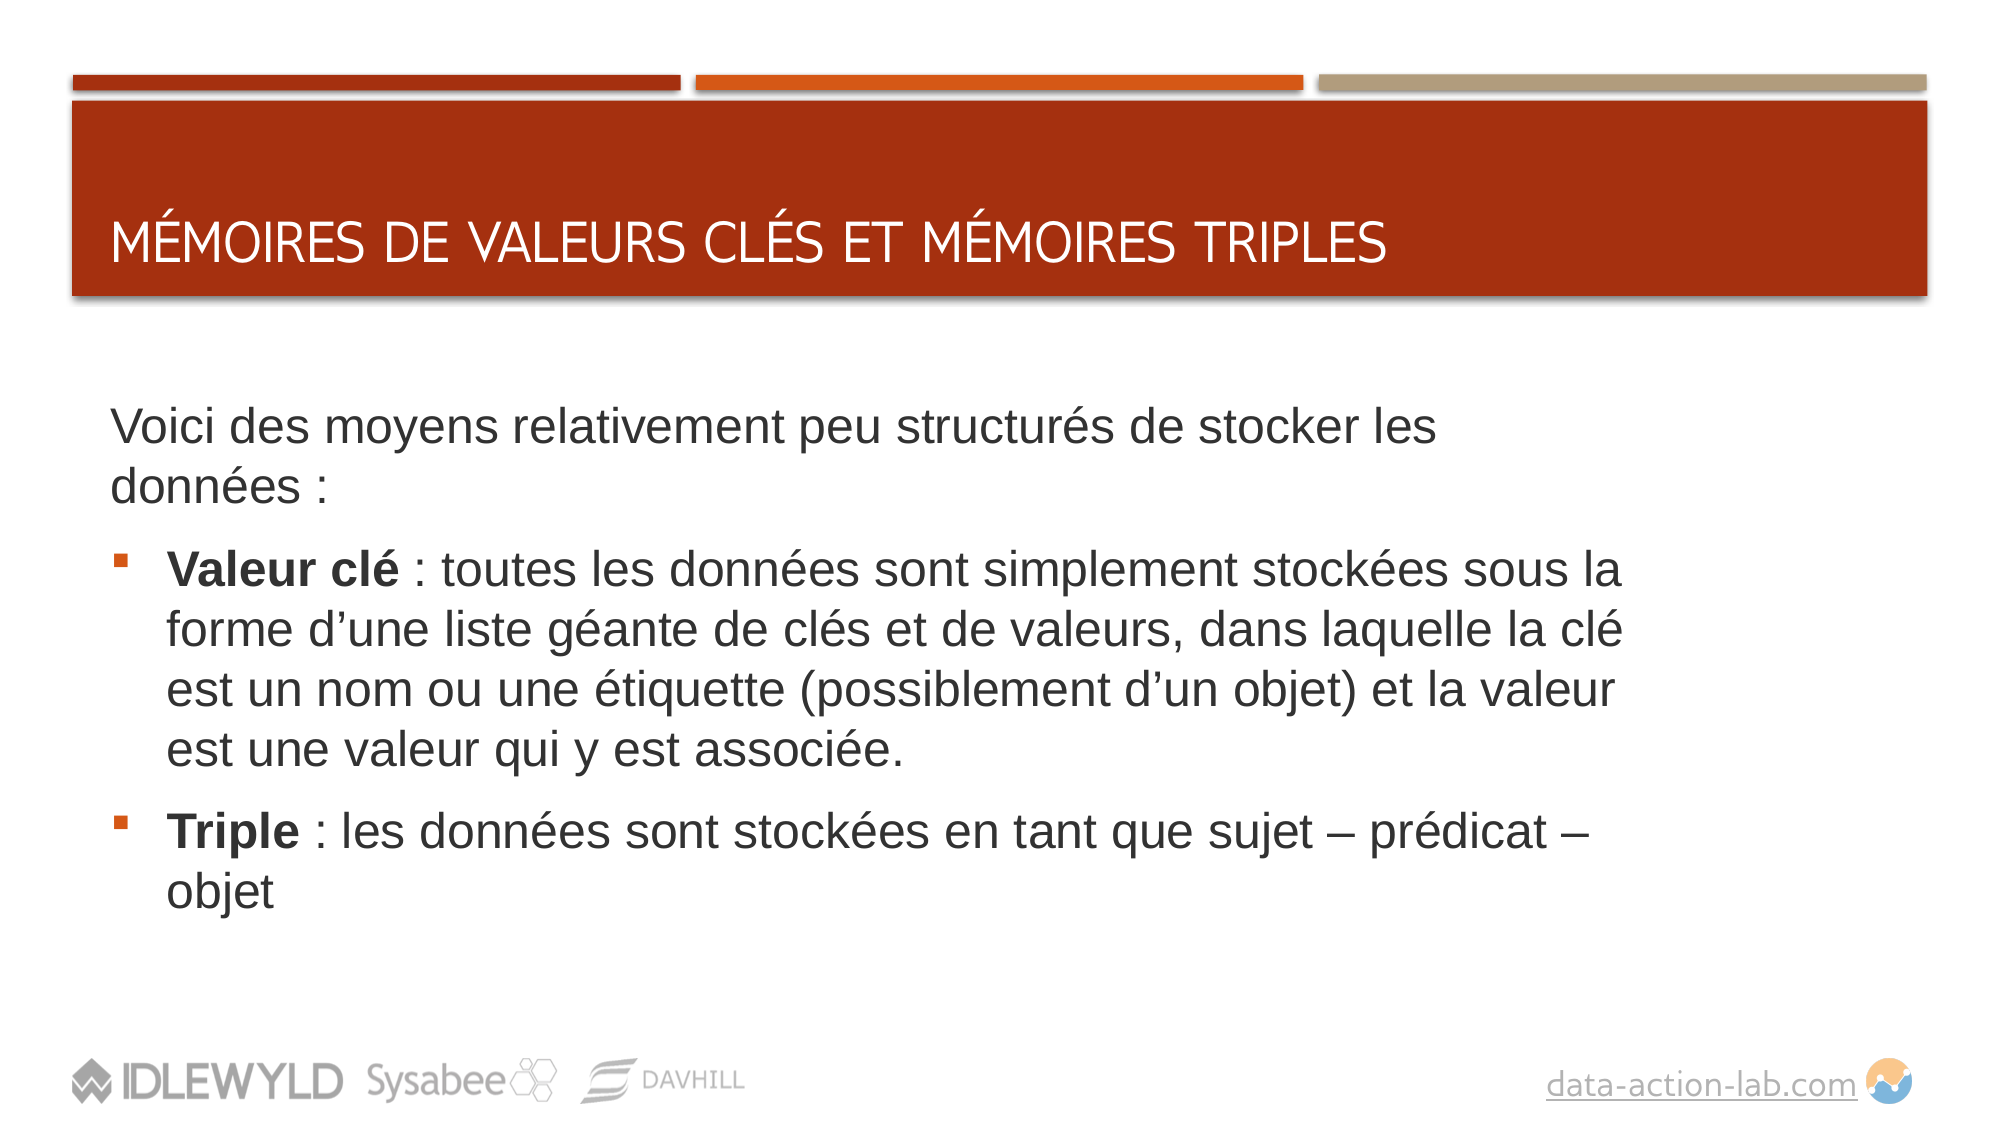

# Mémoires de valeurs clés et mémoires triples
Voici des moyens relativement peu structurés de stocker les données :
Valeur clé : toutes les données sont simplement stockées sous la forme d’une liste géante de clés et de valeurs, dans laquelle la clé est un nom ou une étiquette (possiblement d’un objet) et la valeur est une valeur qui y est associée.
Triple : les données sont stockées en tant que sujet – prédicat – objet